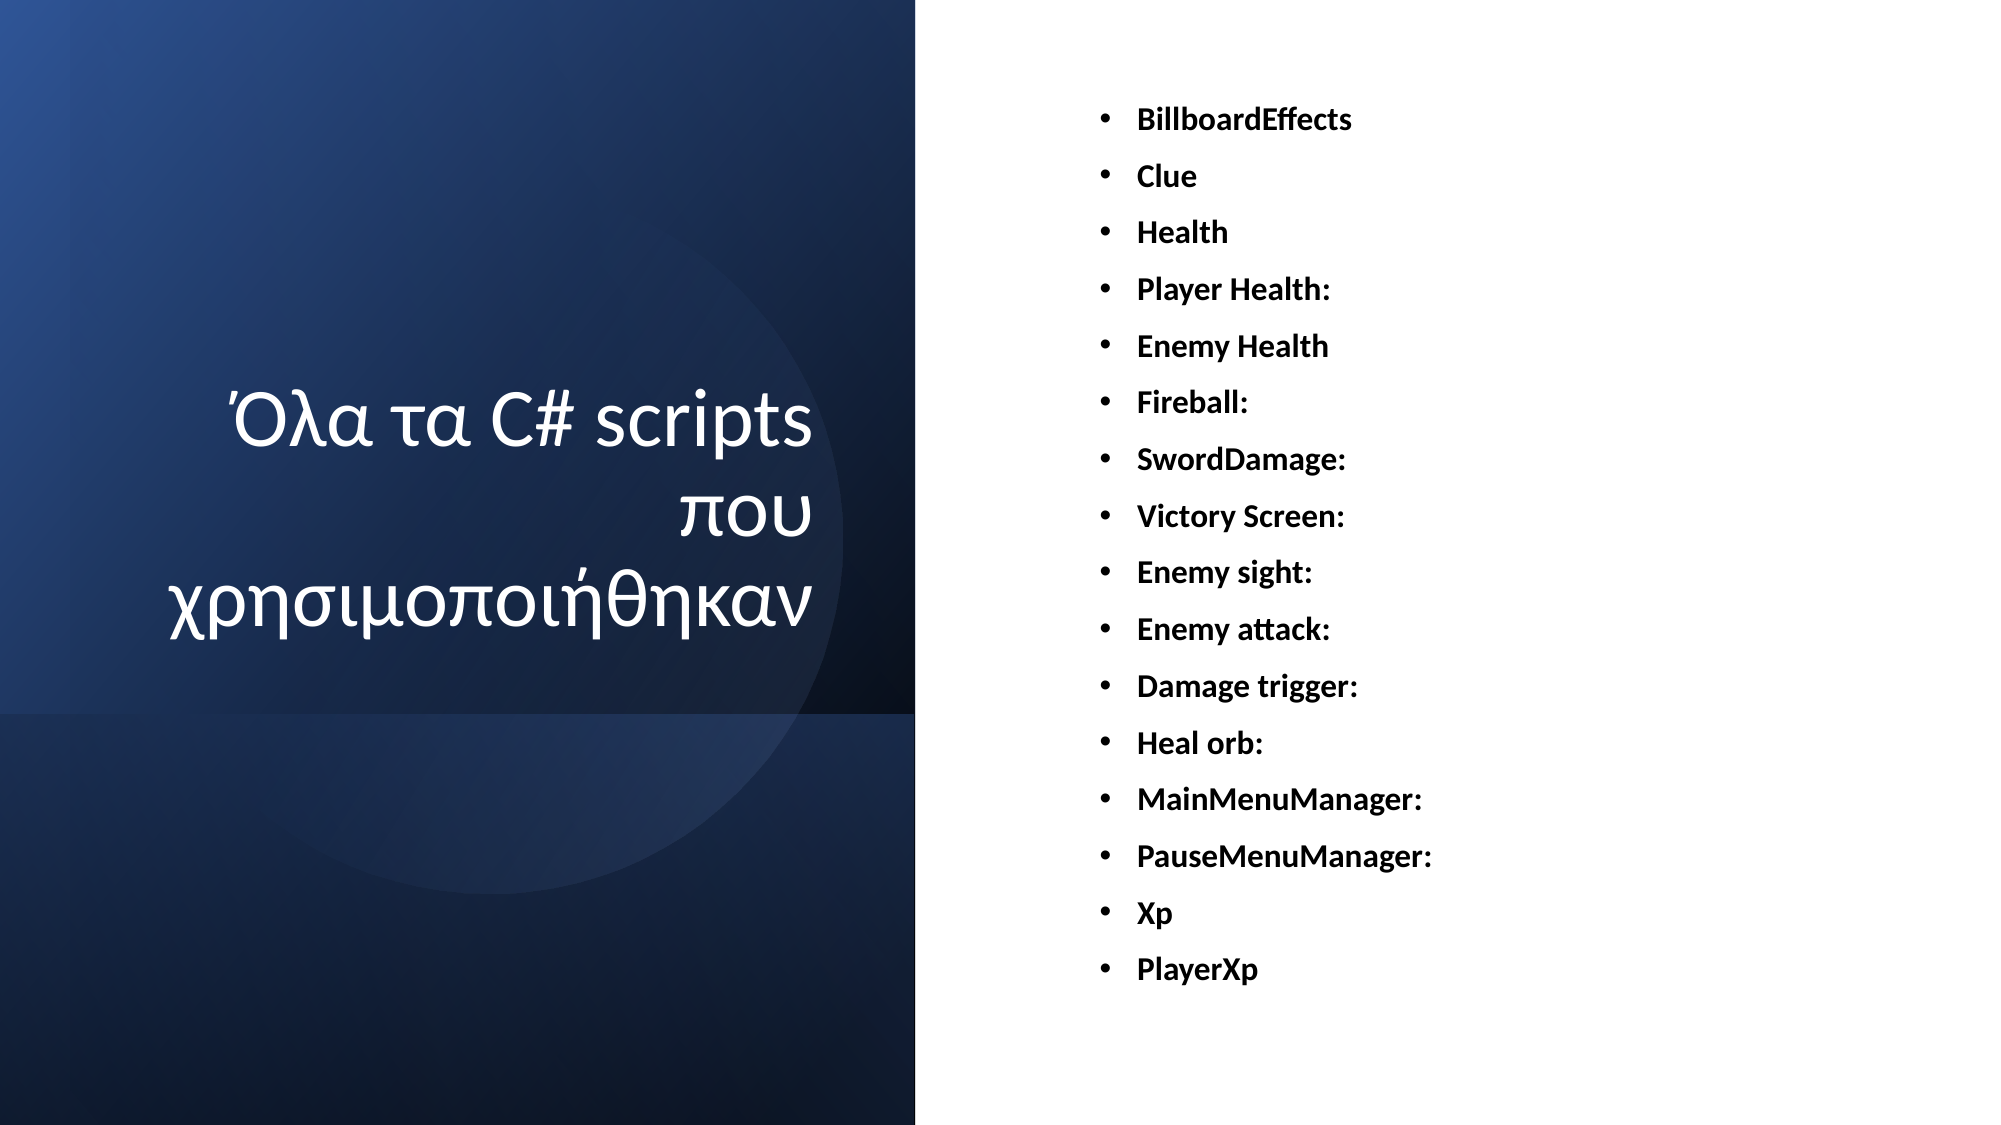

BillboardEffects
Clue
Health
Player Health:
Enemy Health
Fireball:
SwordDamage:
Victory Screen:
Enemy sight:
Enemy attack:
Damage trigger:
Heal orb:
MainMenuManager:
PauseMenuManager:
Xp
PlayerXp

# Όλα τα C# scripts που χρησιμοποιήθηκαν